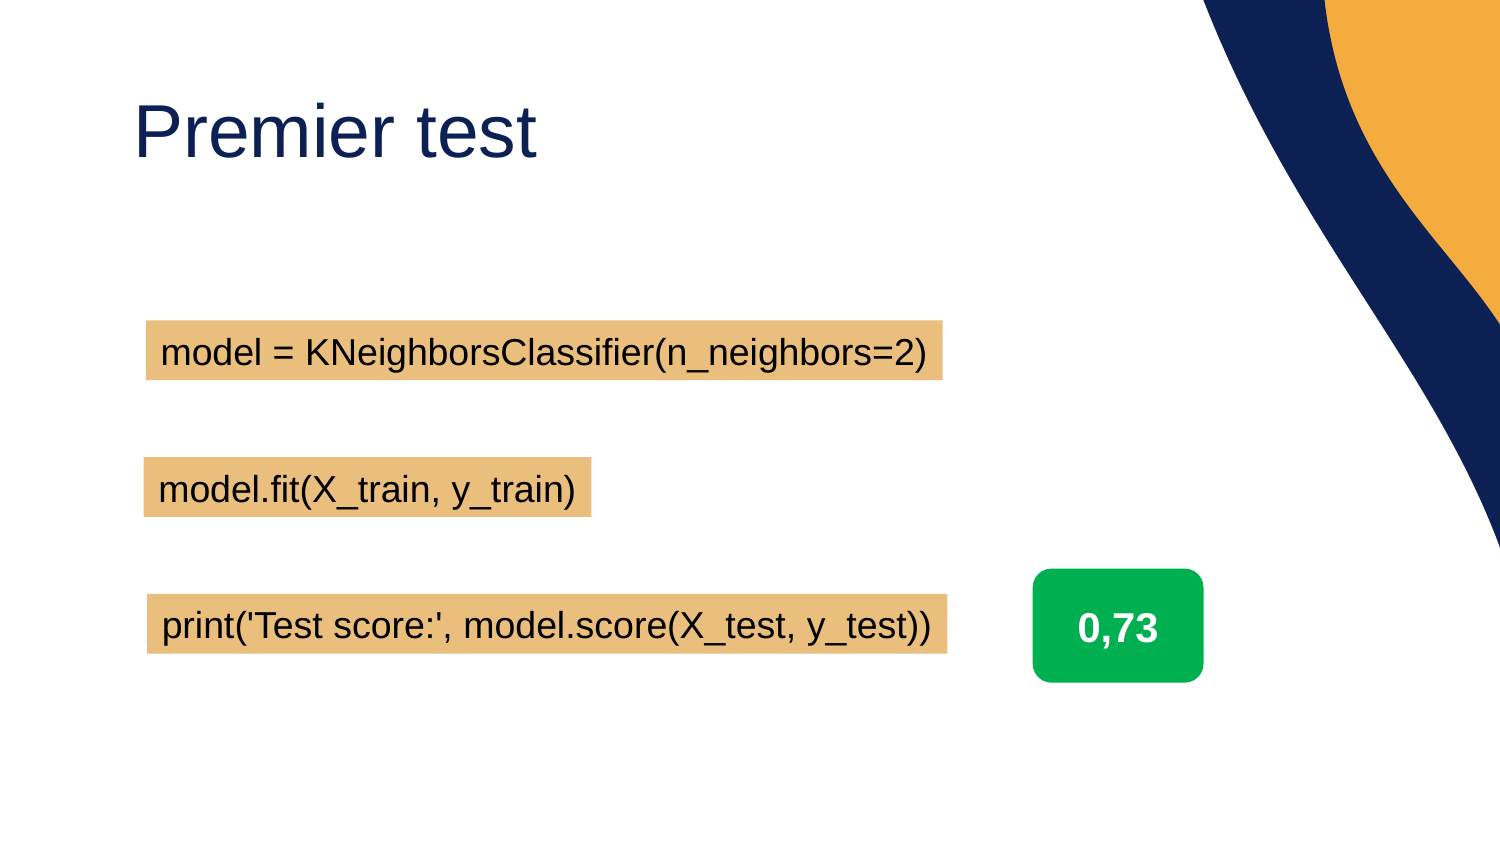

Premier test
model = KNeighborsClassifier(n_neighbors=2)
model.fit(X_train, y_train)
0,73
print('Test score:', model.score(X_test, y_test))